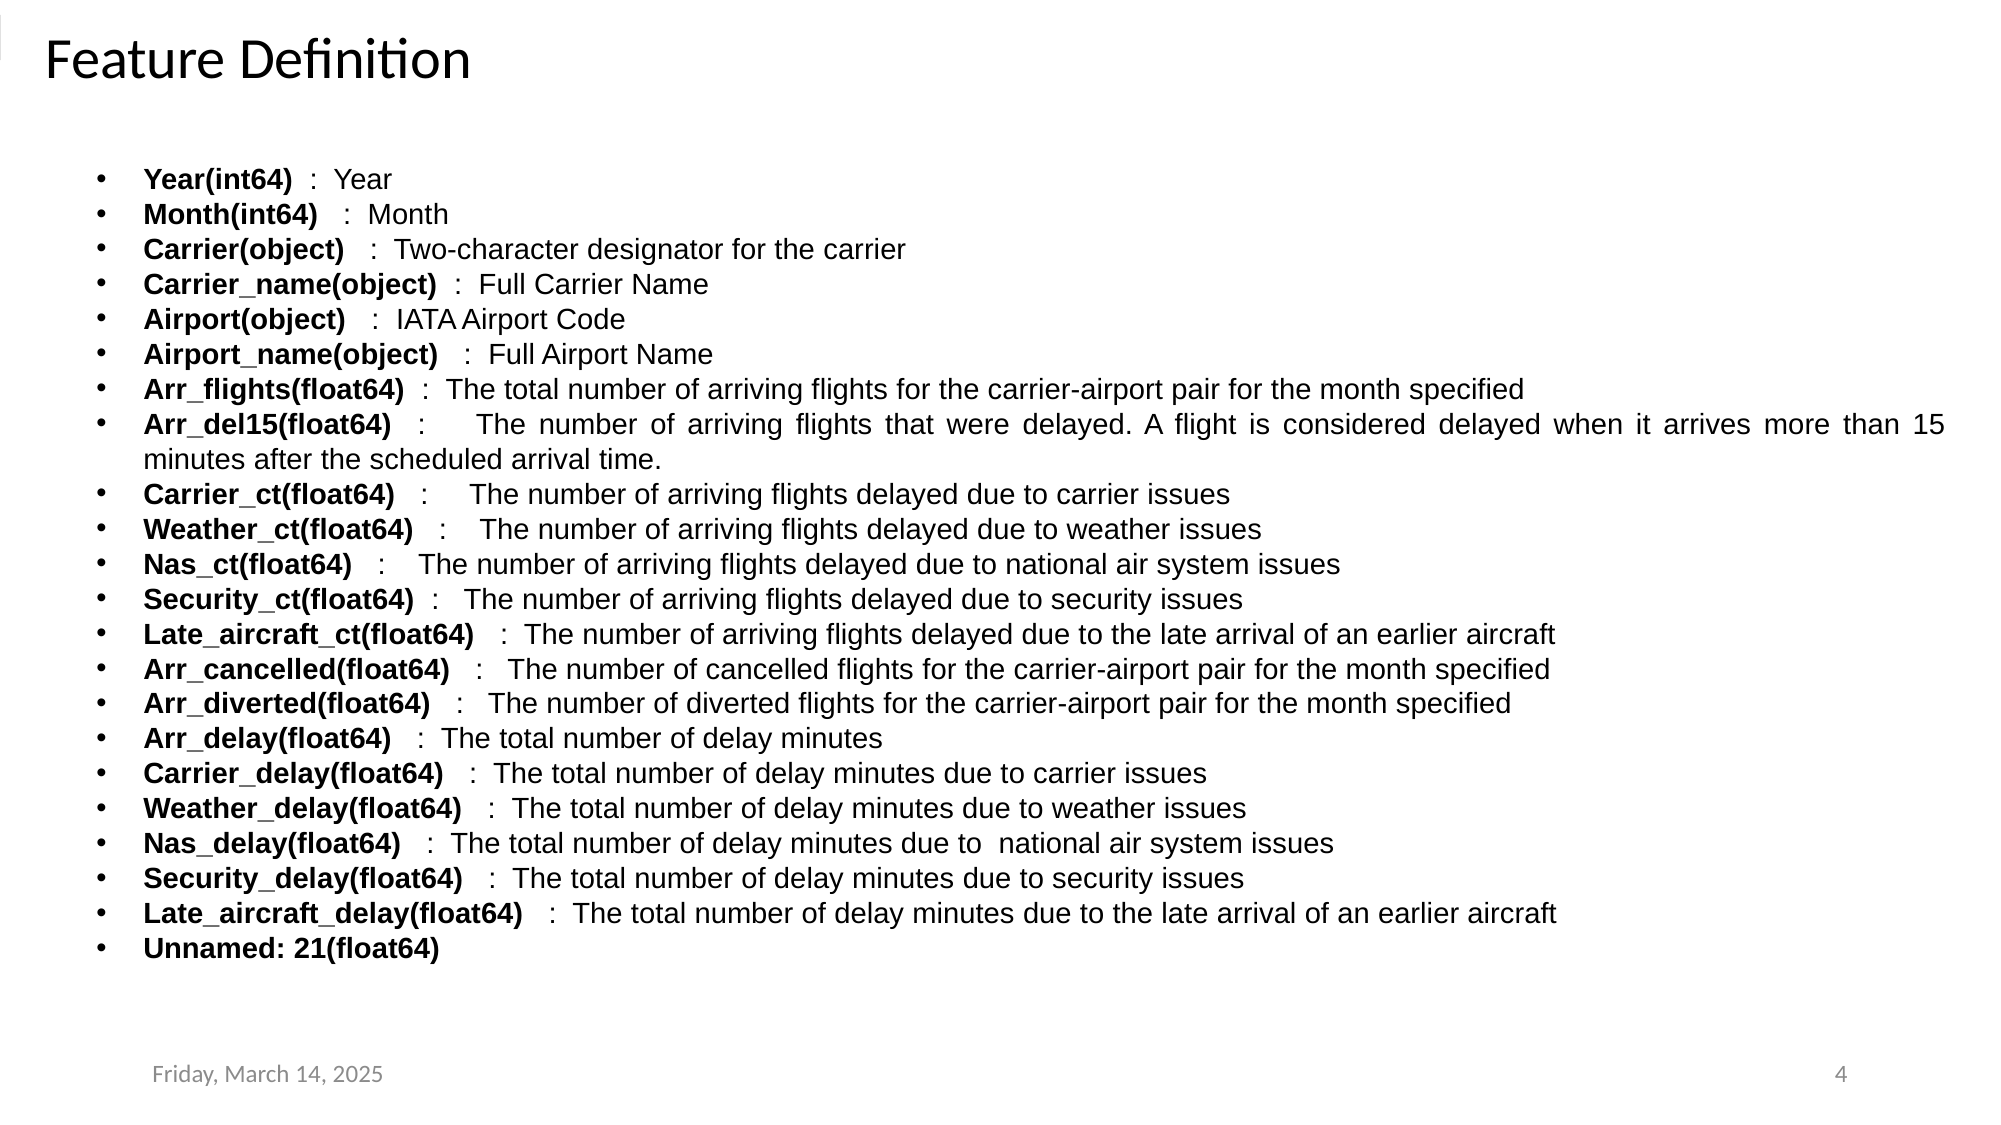

# Feature Definition

Year(int64)  :  Year
Month(int64)   :  Month
Carrier(object)   :  Two-character designator for the carrier
Carrier_name(object)  :  Full Carrier Name
Airport(object)   :  IATA Airport Code
Airport_name(object)   :  Full Airport Name
Arr_flights(float64)  :  The total number of arriving flights for the carrier-airport pair for the month specified
Arr_del15(float64)  :    The number of arriving flights that were delayed. A flight is considered delayed when it arrives more than 15 minutes after the scheduled arrival time.
Carrier_ct(float64)   :     The number of arriving flights delayed due to carrier issues
Weather_ct(float64)   :    The number of arriving flights delayed due to weather issues
Nas_ct(float64)   :    The number of arriving flights delayed due to national air system issues
Security_ct(float64)  :   The number of arriving flights delayed due to security issues
Late_aircraft_ct(float64)   :  The number of arriving flights delayed due to the late arrival of an earlier aircraft
Arr_cancelled(float64)   :   The number of cancelled flights for the carrier-airport pair for the month specified
Arr_diverted(float64)   :   The number of diverted flights for the carrier-airport pair for the month specified
Arr_delay(float64)   :  The total number of delay minutes
Carrier_delay(float64)   :  The total number of delay minutes due to carrier issues
Weather_delay(float64)   :  The total number of delay minutes due to weather issues
Nas_delay(float64)   :  The total number of delay minutes due to  national air system issues
Security_delay(float64)   :  The total number of delay minutes due to security issues
Late_aircraft_delay(float64)   :  The total number of delay minutes due to the late arrival of an earlier aircraft
Unnamed: 21(float64)
Friday, March 14, 2025
4